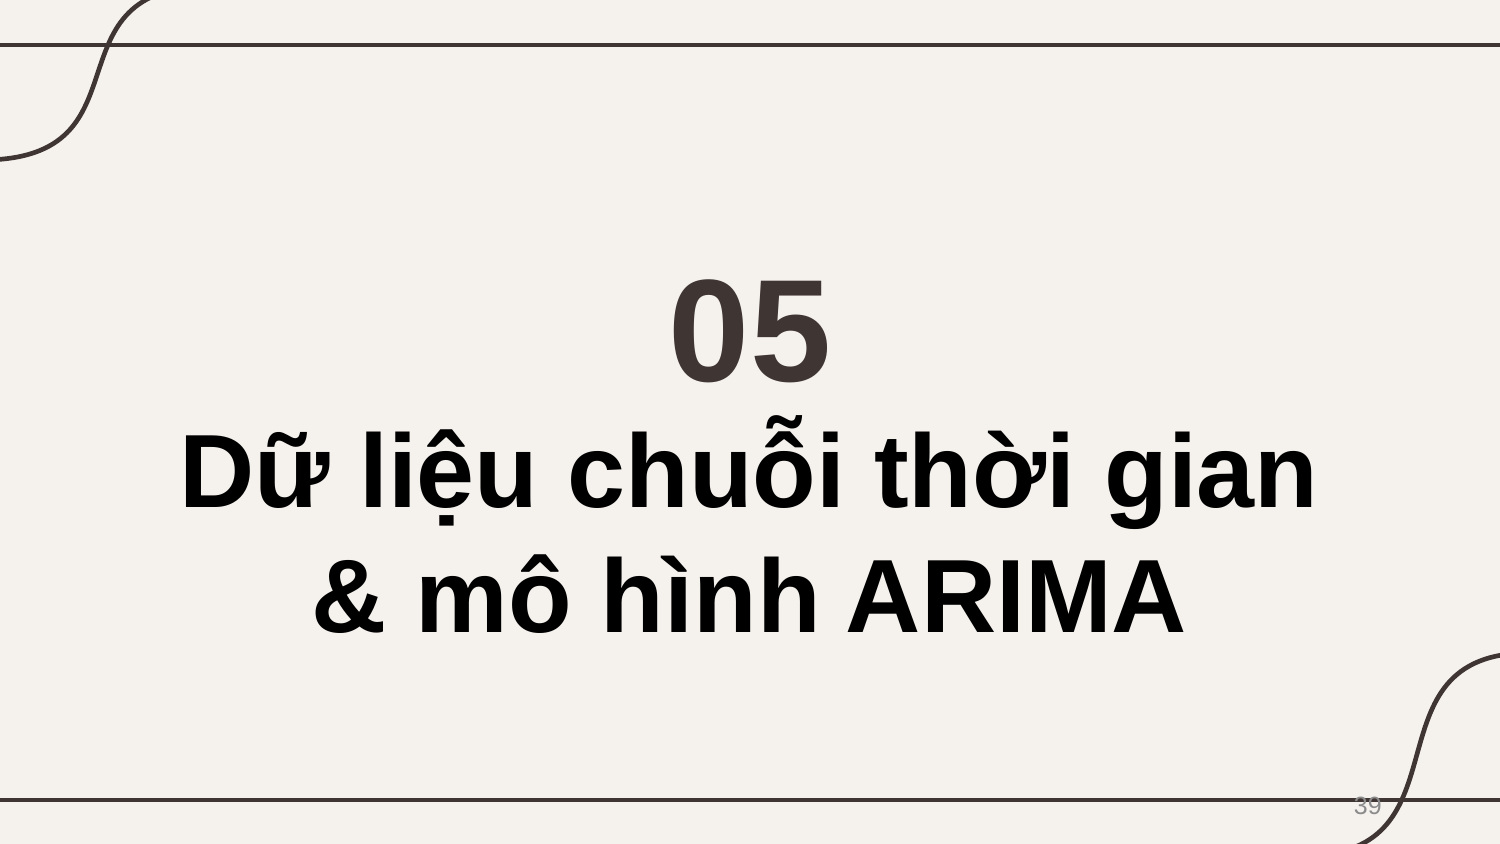

05
# Dữ liệu chuỗi thời gian & mô hình ARIMA
39